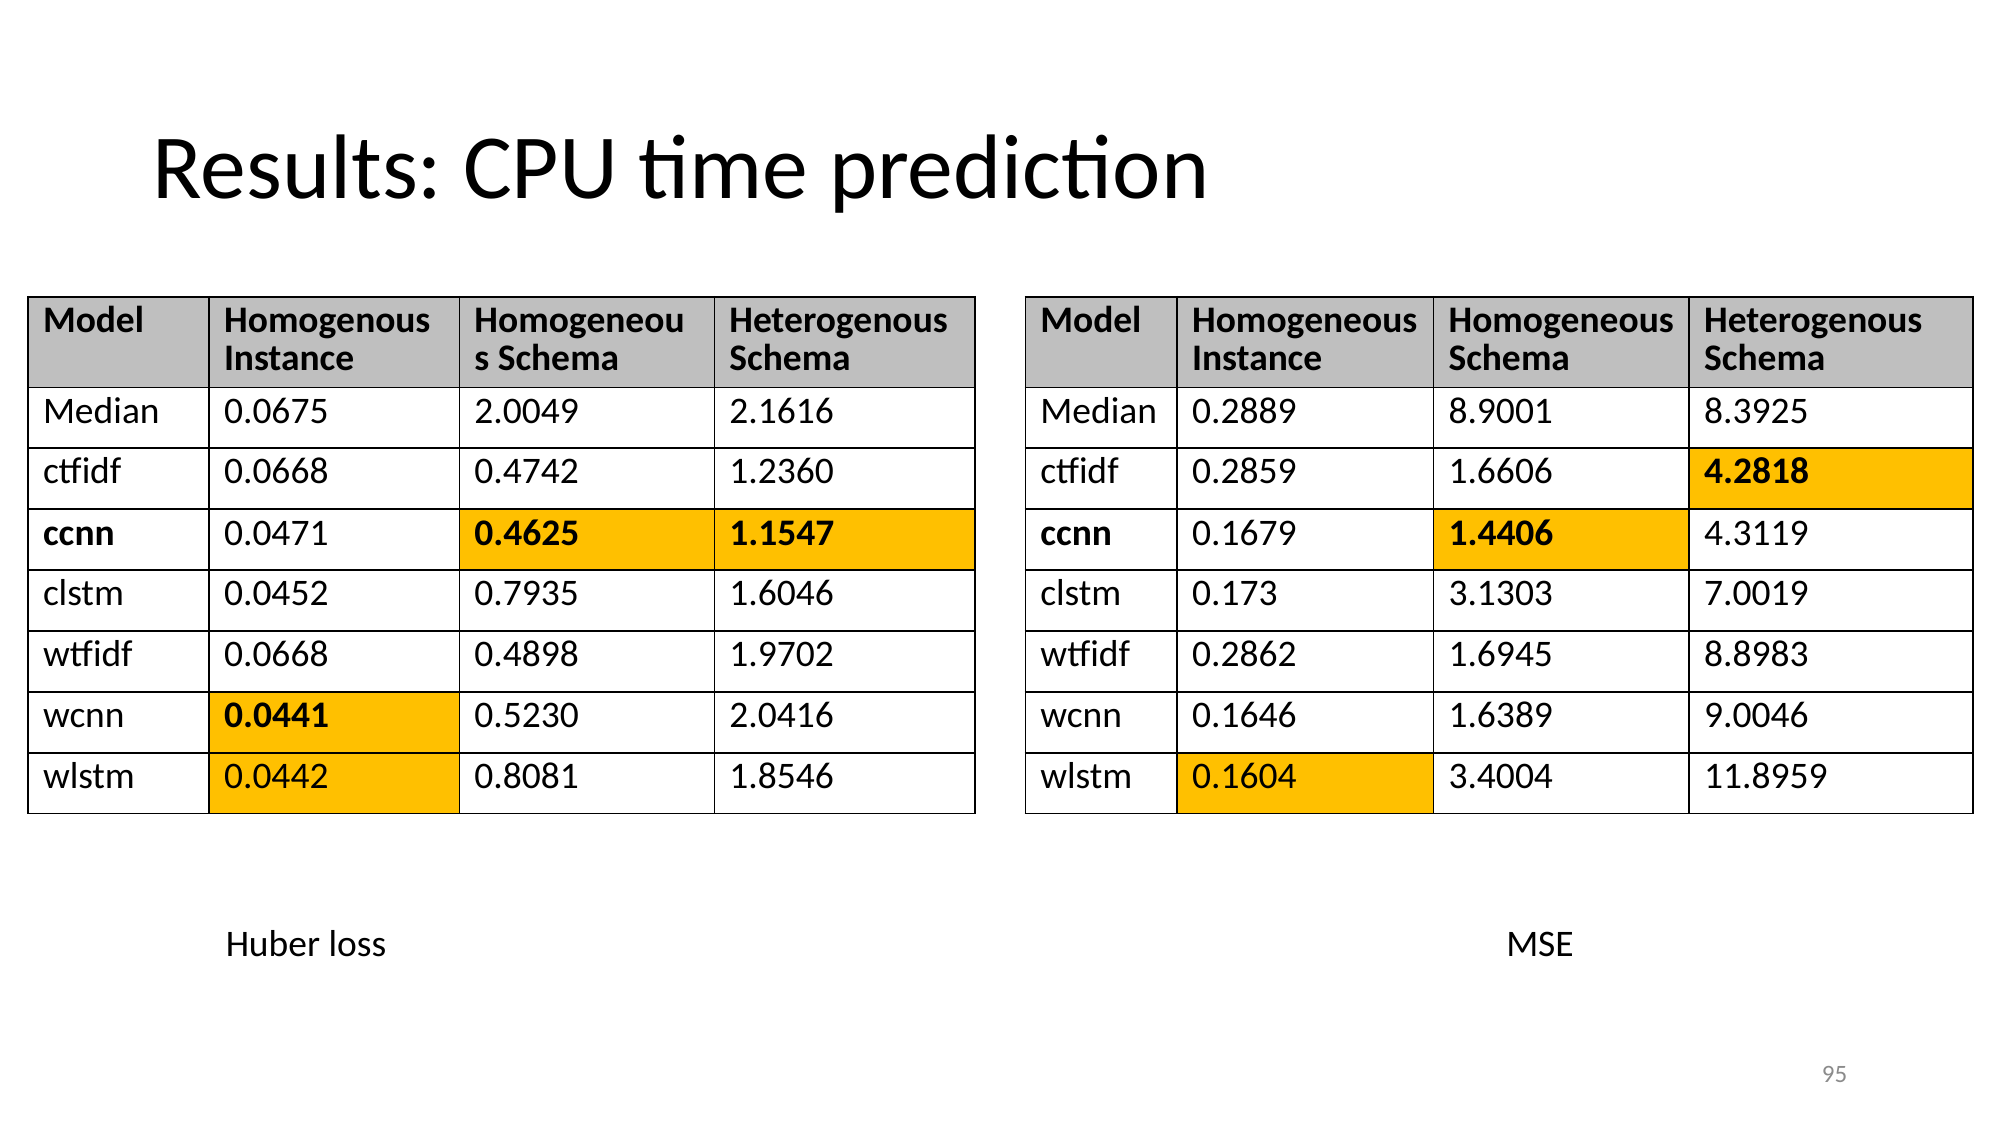

# Results: CPU time prediction
| Model | Homogenous Instance | Homogeneous Schema | Heterogenous Schema |
| --- | --- | --- | --- |
| Median | 0.0675 | 2.0049 | 2.1616 |
| ctfidf | 0.0668 | 0.4742 | 1.2360 |
| ccnn | 0.0471 | 0.4625 | 1.1547 |
| clstm | 0.0452 | 0.7935 | 1.6046 |
| wtfidf | 0.0668 | 0.4898 | 1.9702 |
| wcnn | 0.0441 | 0.5230 | 2.0416 |
| wlstm | 0.0442 | 0.8081 | 1.8546 |
| Model | Homogeneous Instance | Homogeneous Schema | Heterogenous Schema |
| --- | --- | --- | --- |
| Median | 0.2889 | 8.9001 | 8.3925 |
| ctfidf | 0.2859 | 1.6606 | 4.2818 |
| ccnn | 0.1679 | 1.4406 | 4.3119 |
| clstm | 0.173 | 3.1303 | 7.0019 |
| wtfidf | 0.2862 | 1.6945 | 8.8983 |
| wcnn | 0.1646 | 1.6389 | 9.0046 |
| wlstm | 0.1604 | 3.4004 | 11.8959 |
Huber loss
MSE
95